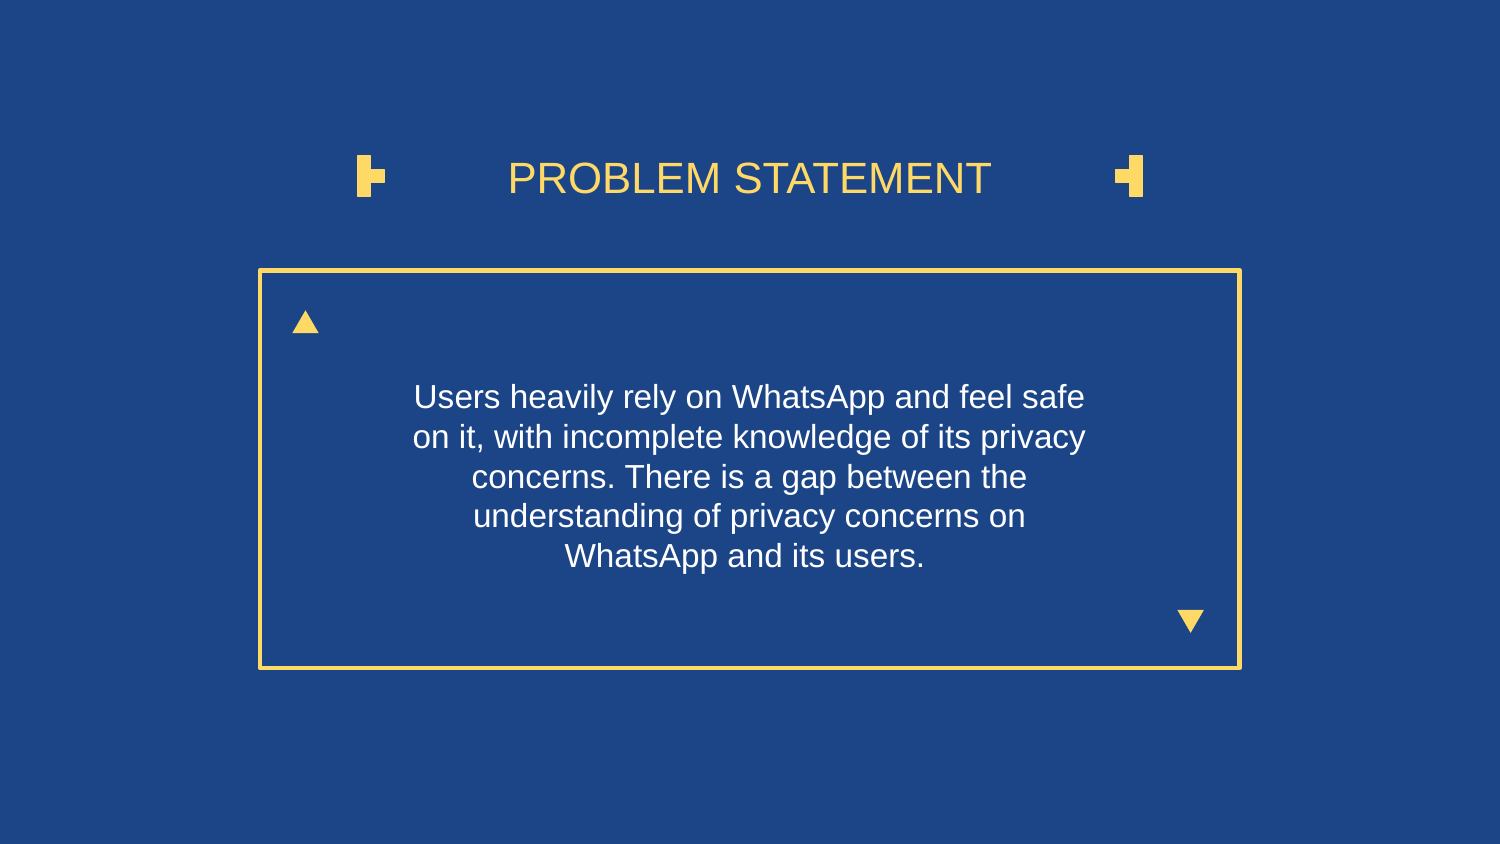

# PROBLEM STATEMENT

Users heavily rely on WhatsApp and feel safe on it, with incomplete knowledge of its privacy concerns. There is a gap between the understanding of privacy concerns on WhatsApp and its users.